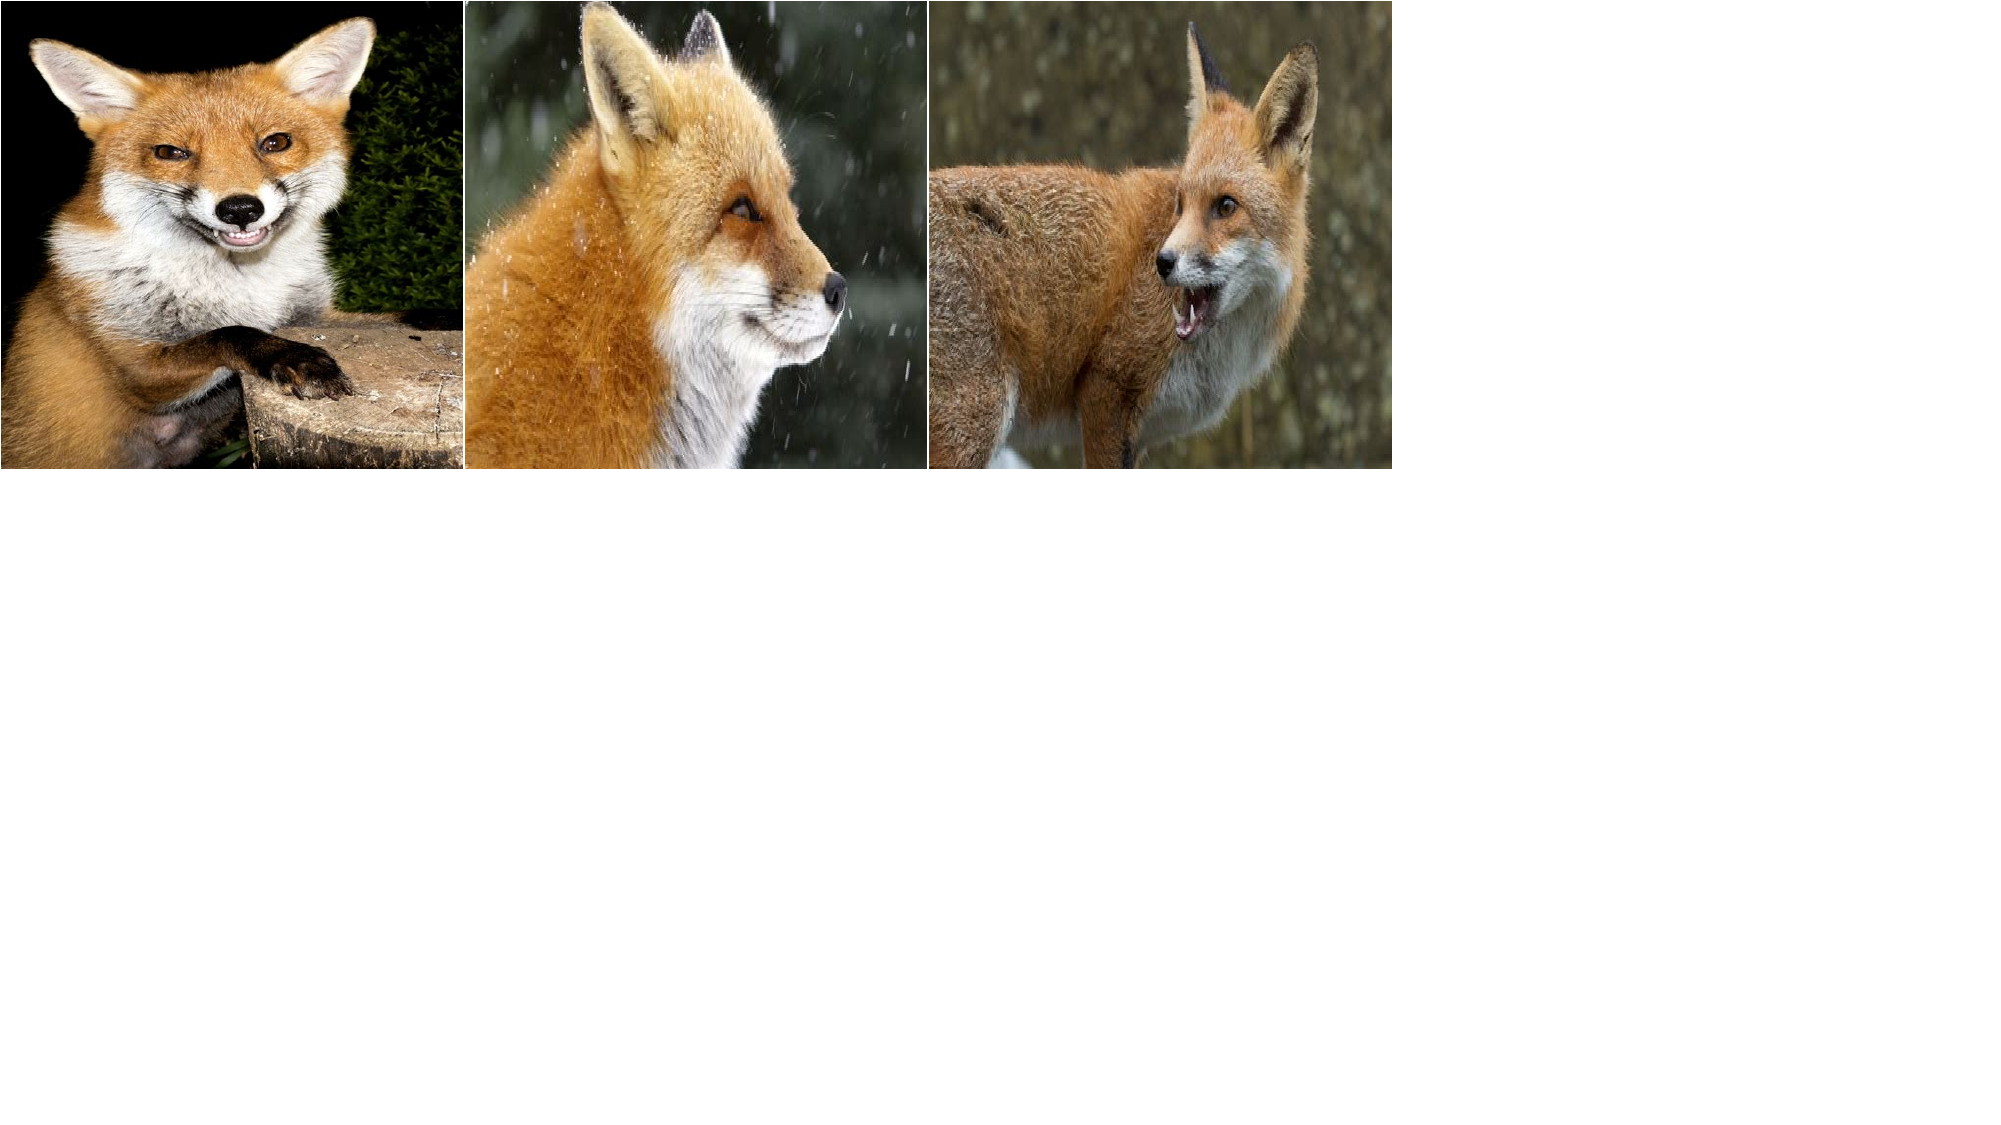

# Fox
New
pa
ra
graph
|  |  |  |  |
| --- | --- | --- | --- |